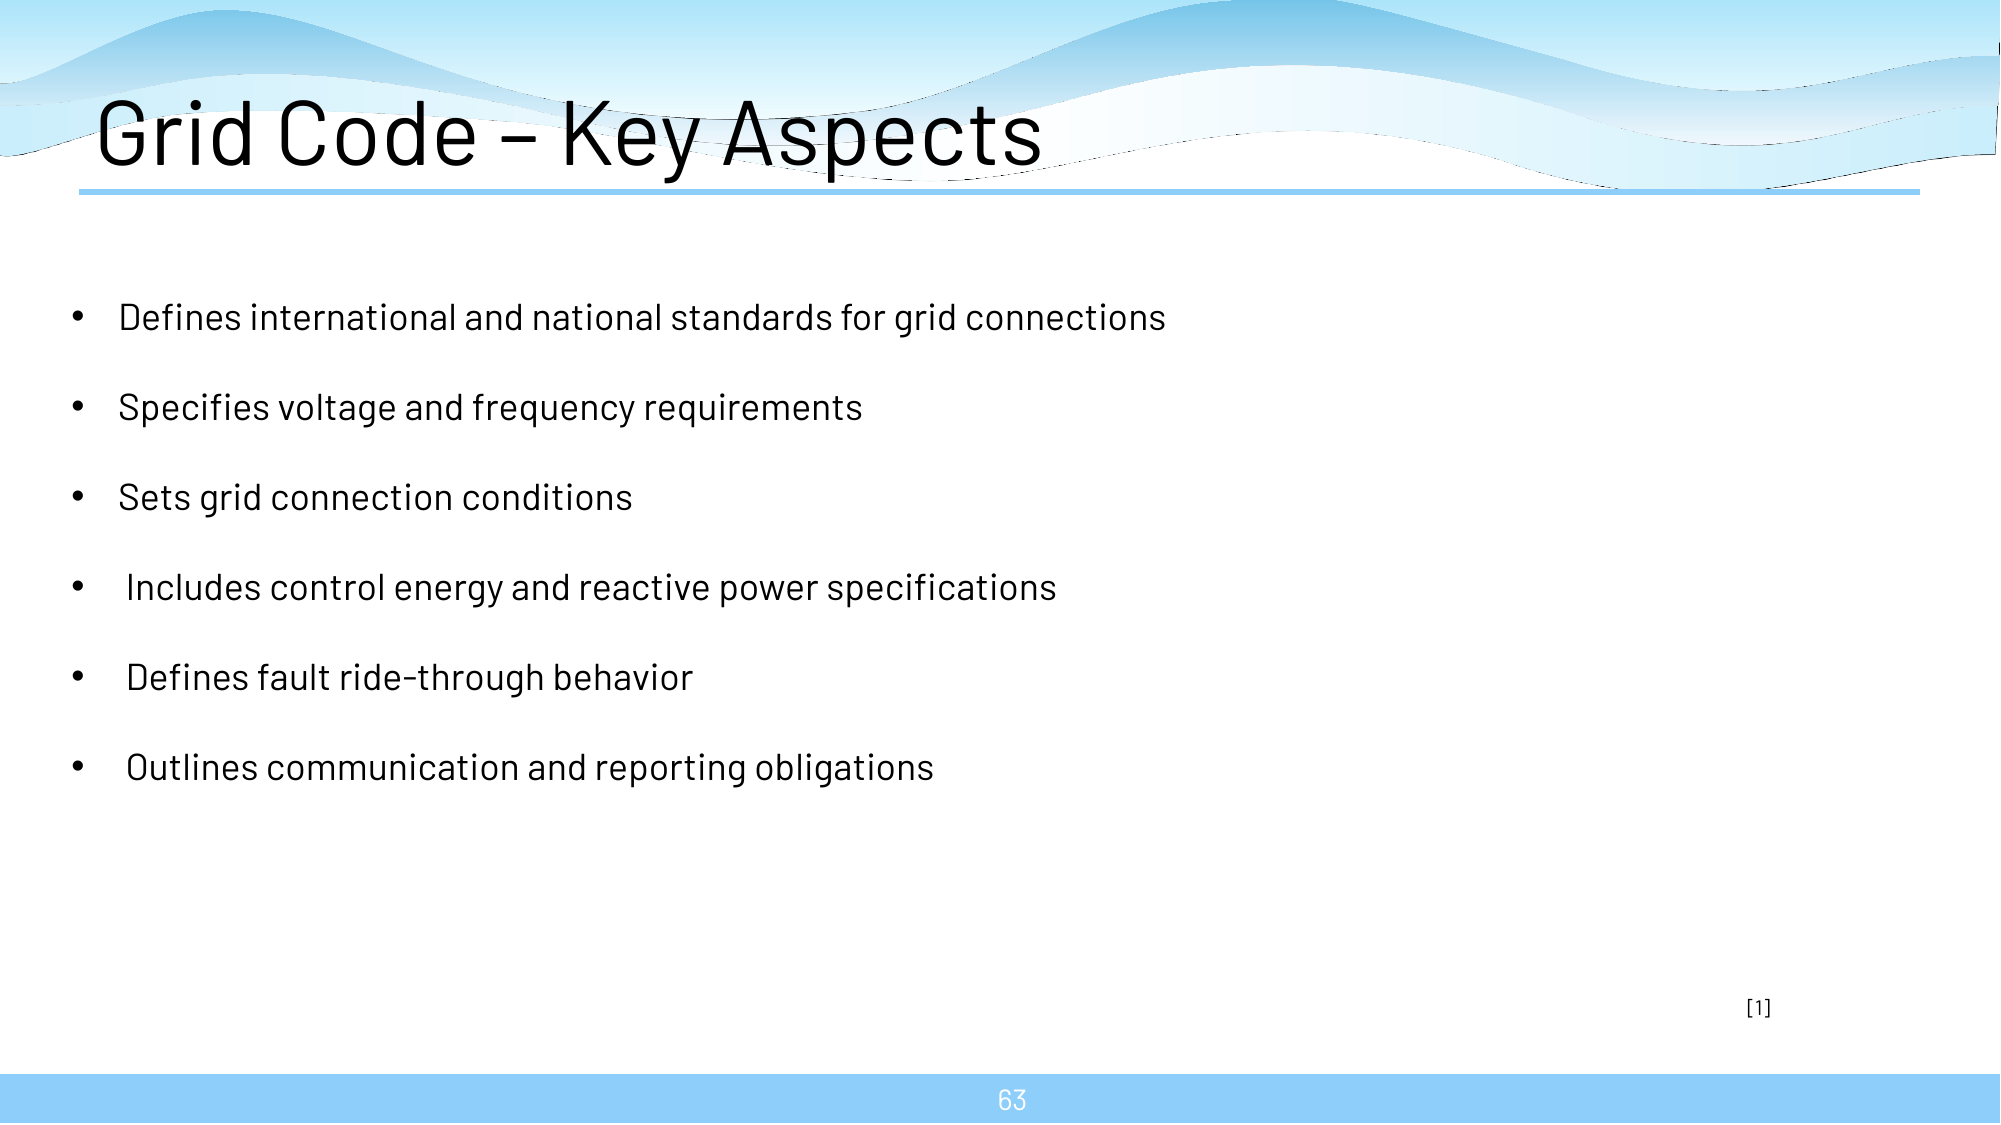

# Grid Code – Key Aspects

Defines international and national standards for grid connections

Specifies voltage and frequency requirements

Sets grid connection conditions

 Includes control energy and reactive power specifications

 Defines fault ride-through behavior

 Outlines communication and reporting obligations

[1]

63